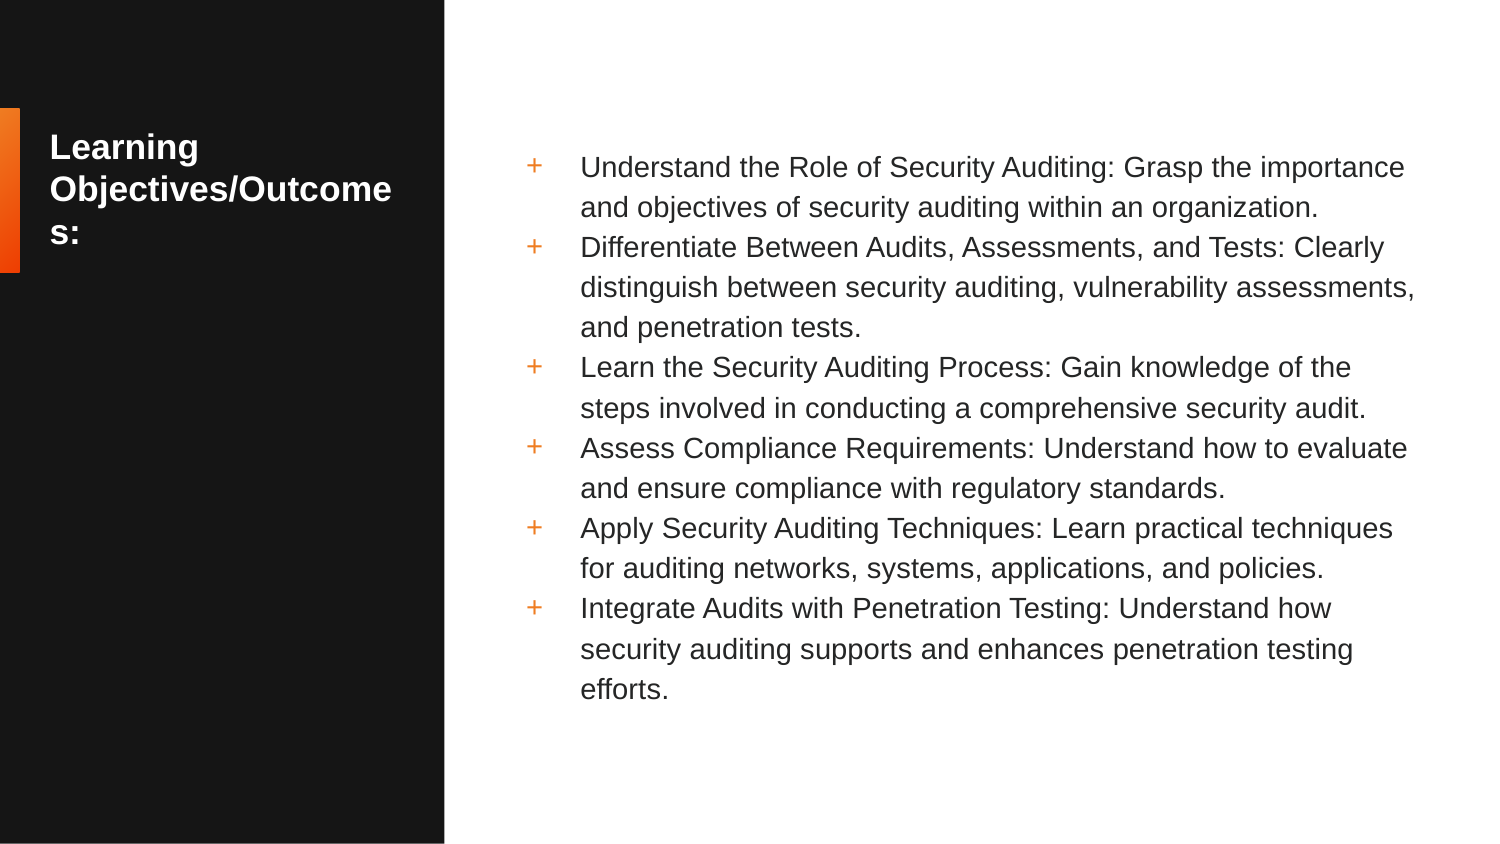

Understand the Role of Security Auditing: Grasp the importance and objectives of security auditing within an organization.
Differentiate Between Audits, Assessments, and Tests: Clearly distinguish between security auditing, vulnerability assessments, and penetration tests.
Learn the Security Auditing Process: Gain knowledge of the steps involved in conducting a comprehensive security audit.
Assess Compliance Requirements: Understand how to evaluate and ensure compliance with regulatory standards.
Apply Security Auditing Techniques: Learn practical techniques for auditing networks, systems, applications, and policies.
Integrate Audits with Penetration Testing: Understand how security auditing supports and enhances penetration testing efforts.
# Learning  Objectives/Outcomes: